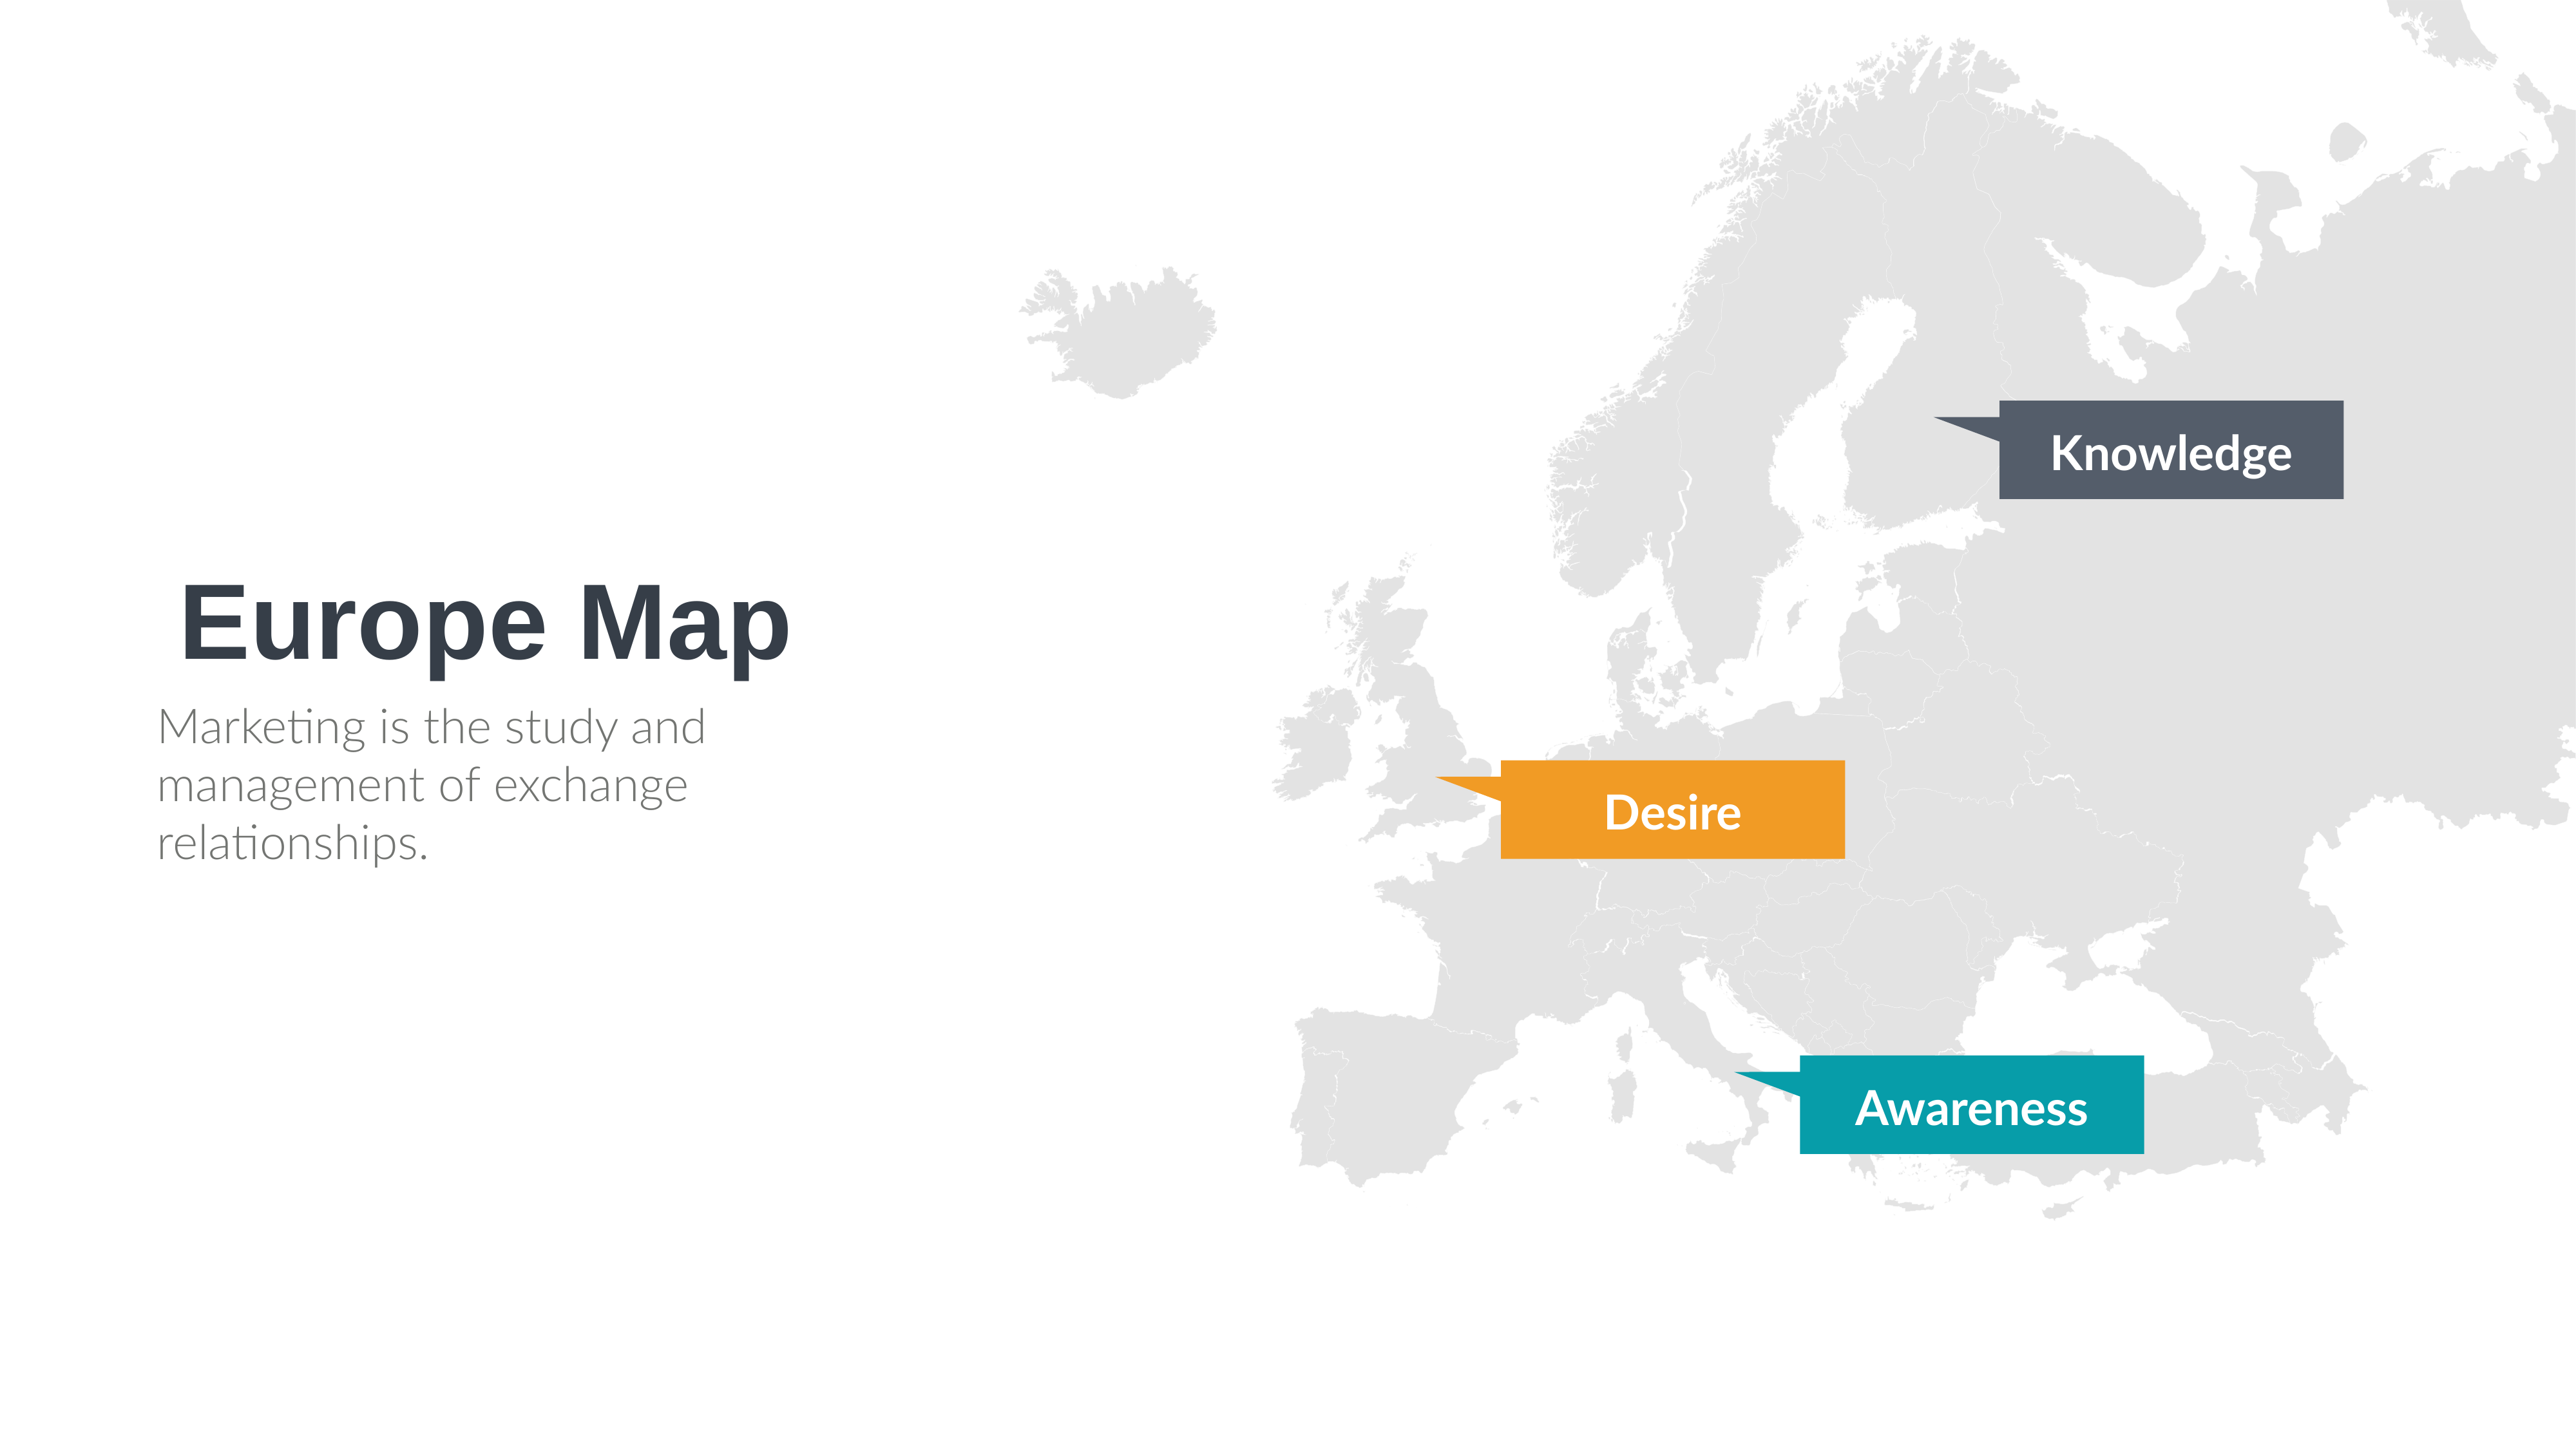

Knowledge
Europe Map
Marketing is the study and management of exchange relationships.

Desire

Awareness